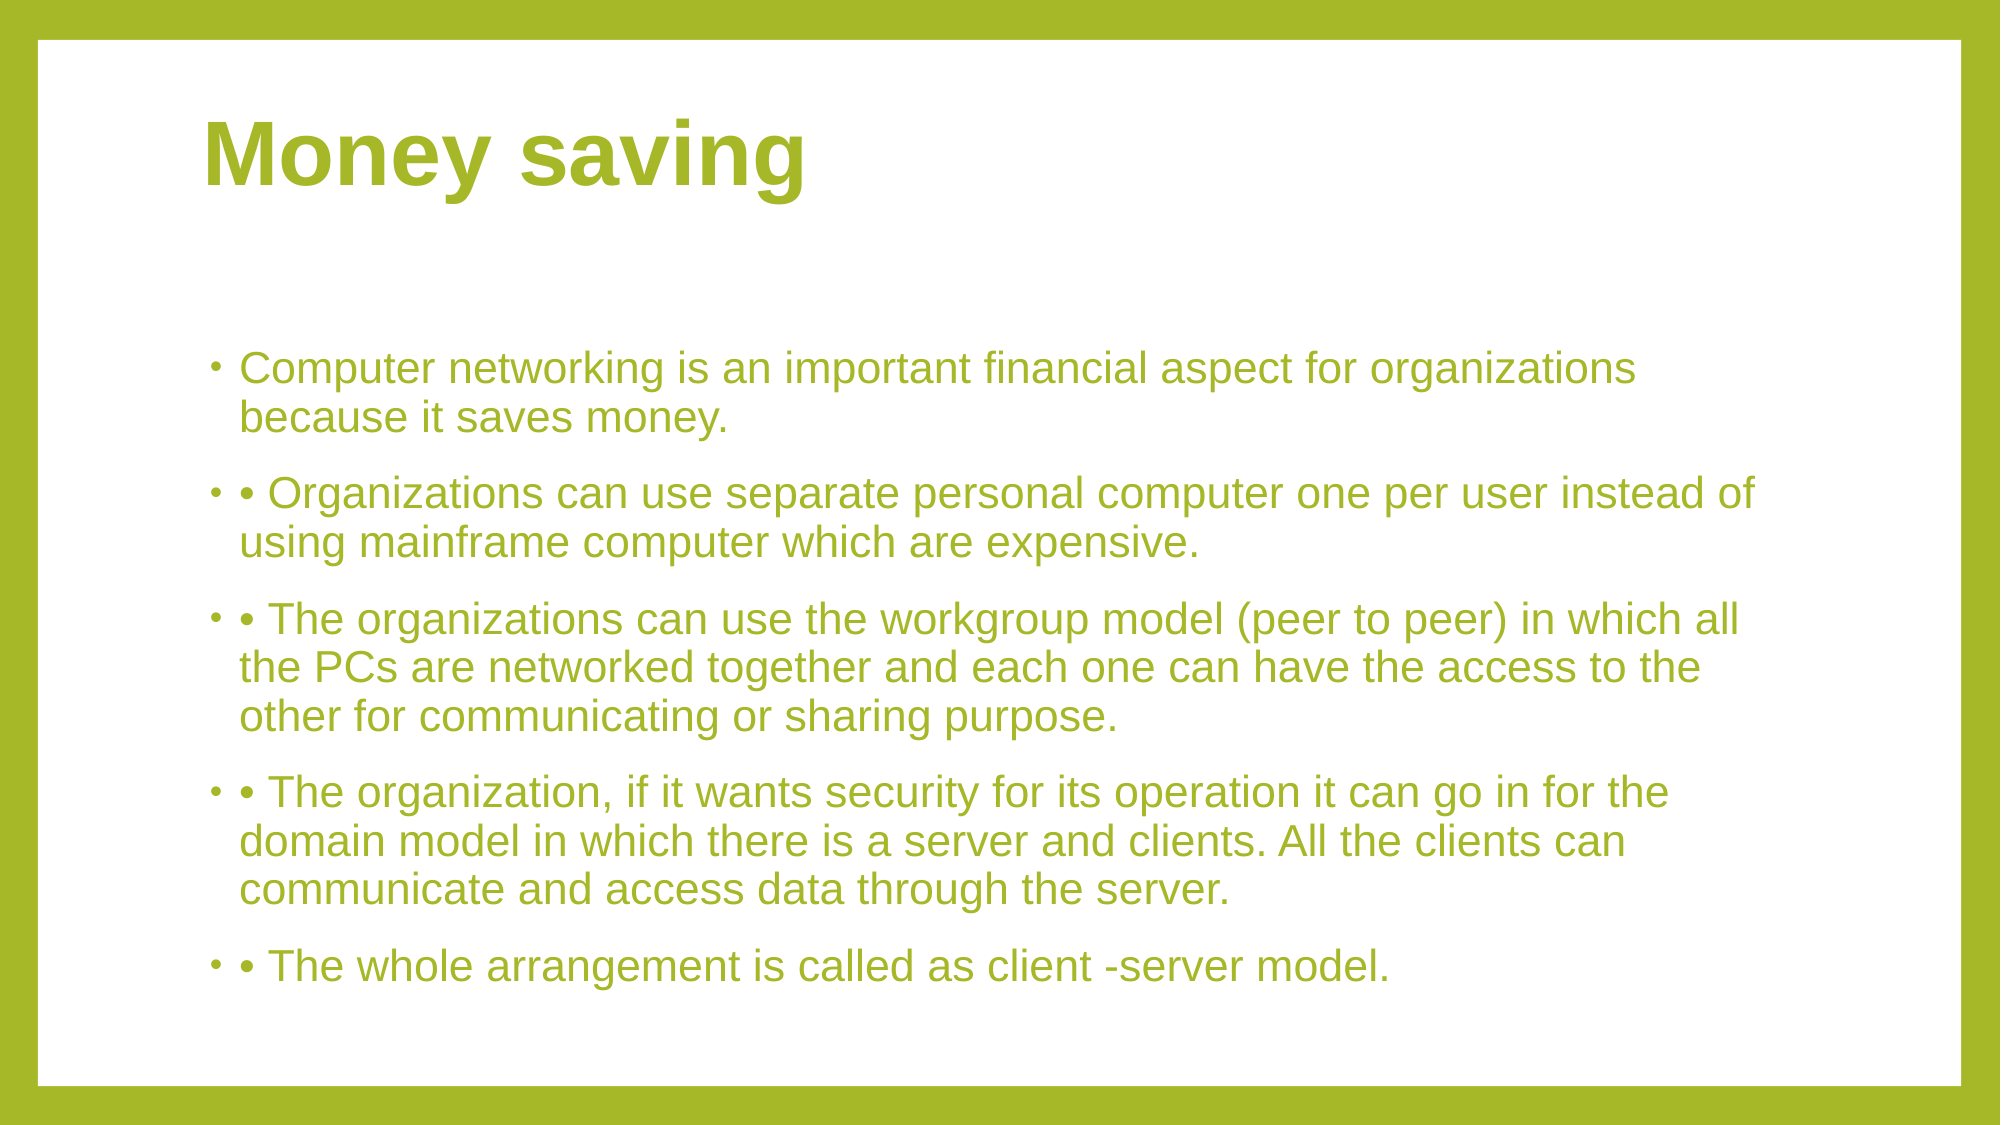

# Money saving
Computer networking is an important financial aspect for organizations because it saves money.
• Organizations can use separate personal computer one per user instead of using mainframe computer which are expensive.
• The organizations can use the workgroup model (peer to peer) in which all the PCs are networked together and each one can have the access to the other for communicating or sharing purpose.
• The organization, if it wants security for its operation it can go in for the domain model in which there is a server and clients. All the clients can communicate and access data through the server.
• The whole arrangement is called as client -server model.